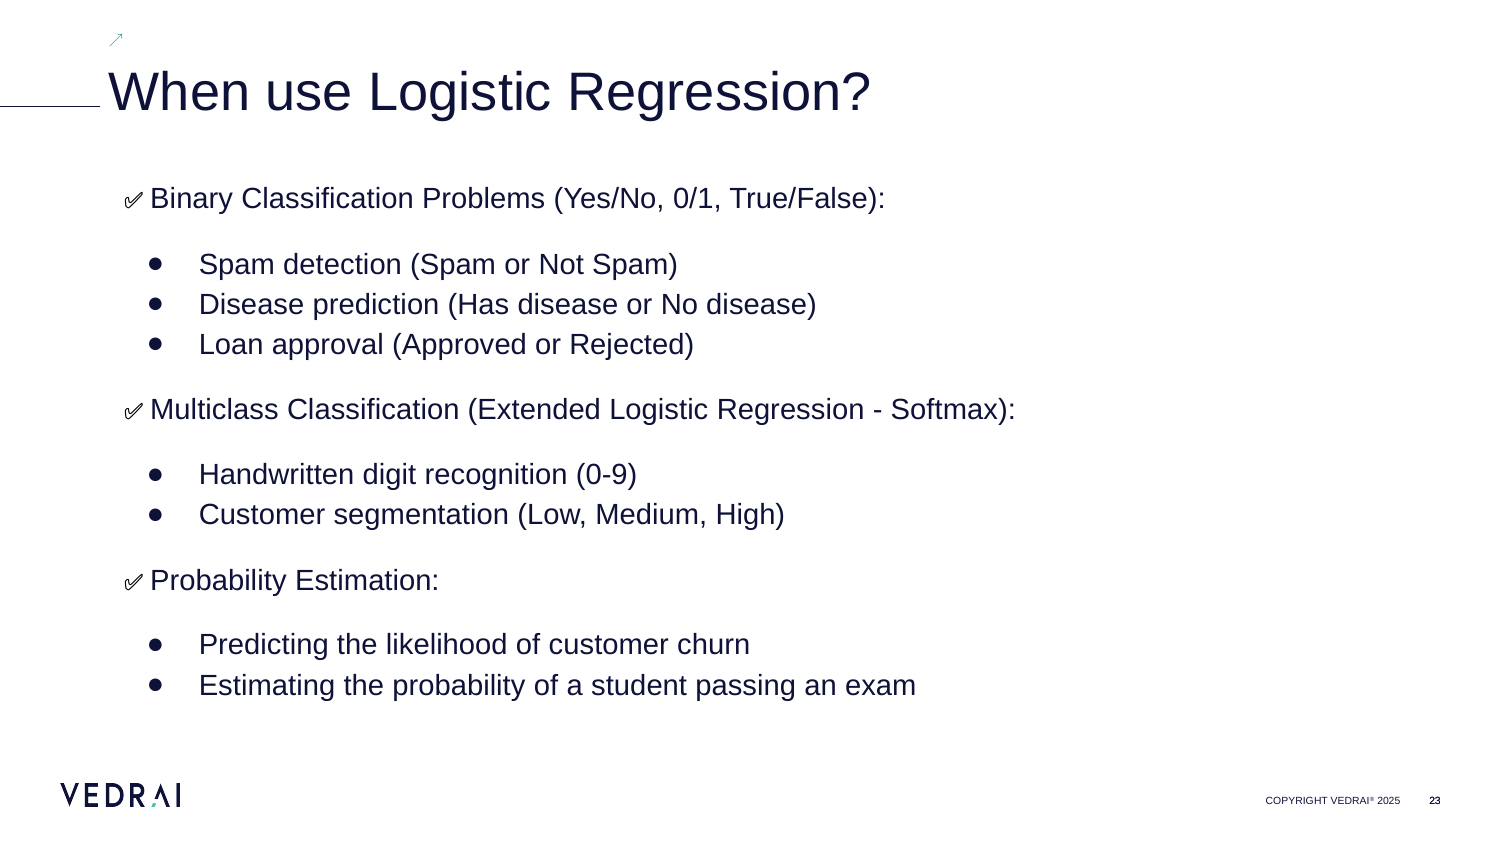

When use Logistic Regression?
✅ Binary Classification Problems (Yes/No, 0/1, True/False):
Spam detection (Spam or Not Spam)
Disease prediction (Has disease or No disease)
Loan approval (Approved or Rejected)
✅ Multiclass Classification (Extended Logistic Regression - Softmax):
Handwritten digit recognition (0-9)
Customer segmentation (Low, Medium, High)
✅ Probability Estimation:
Predicting the likelihood of customer churn
Estimating the probability of a student passing an exam